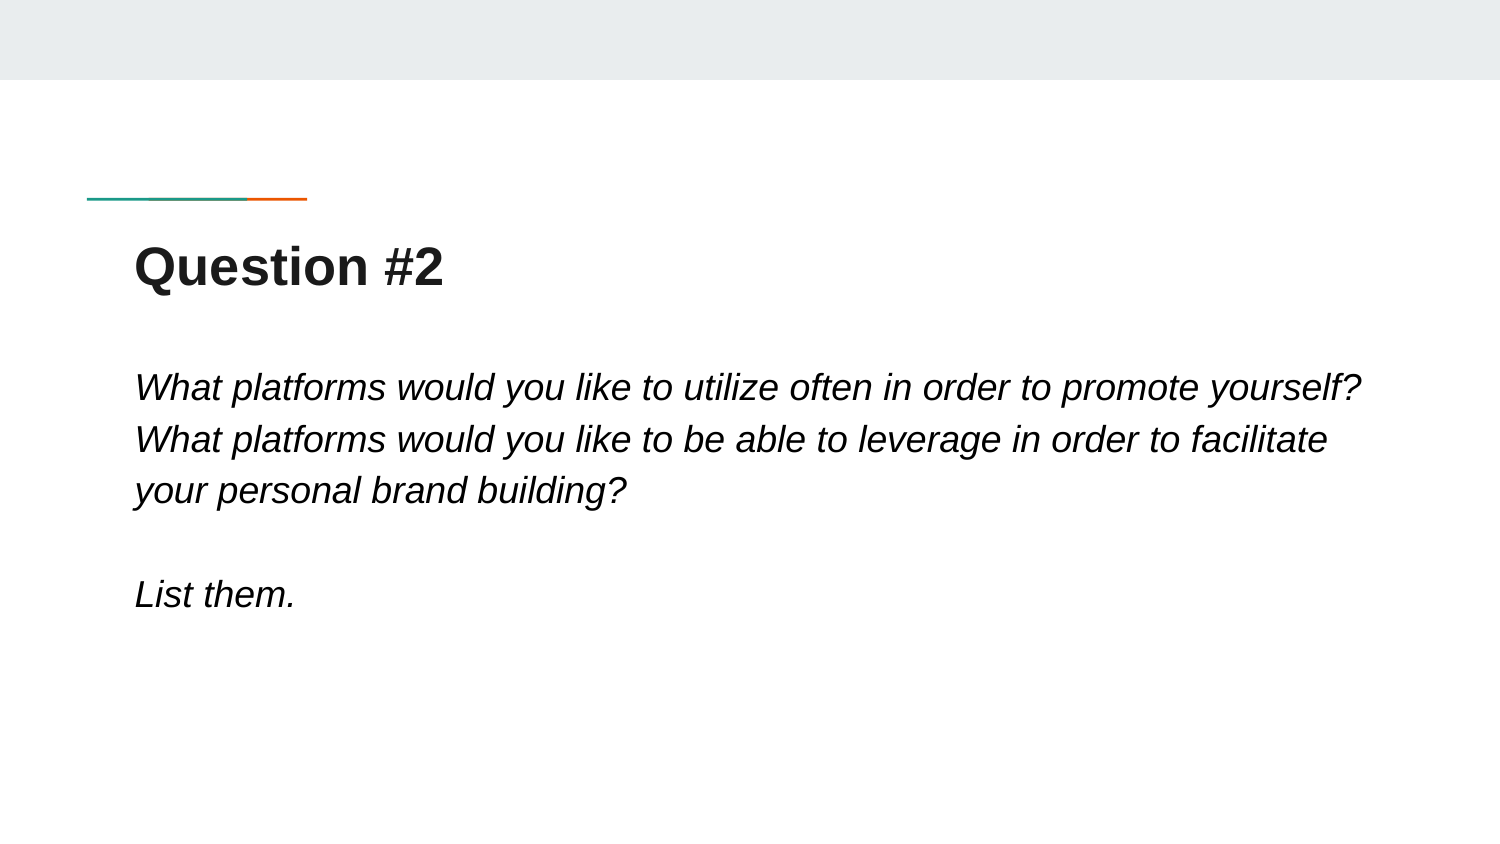

# Question #2
What platforms would you like to utilize often in order to promote yourself? What platforms would you like to be able to leverage in order to facilitate your personal brand building?

List them.